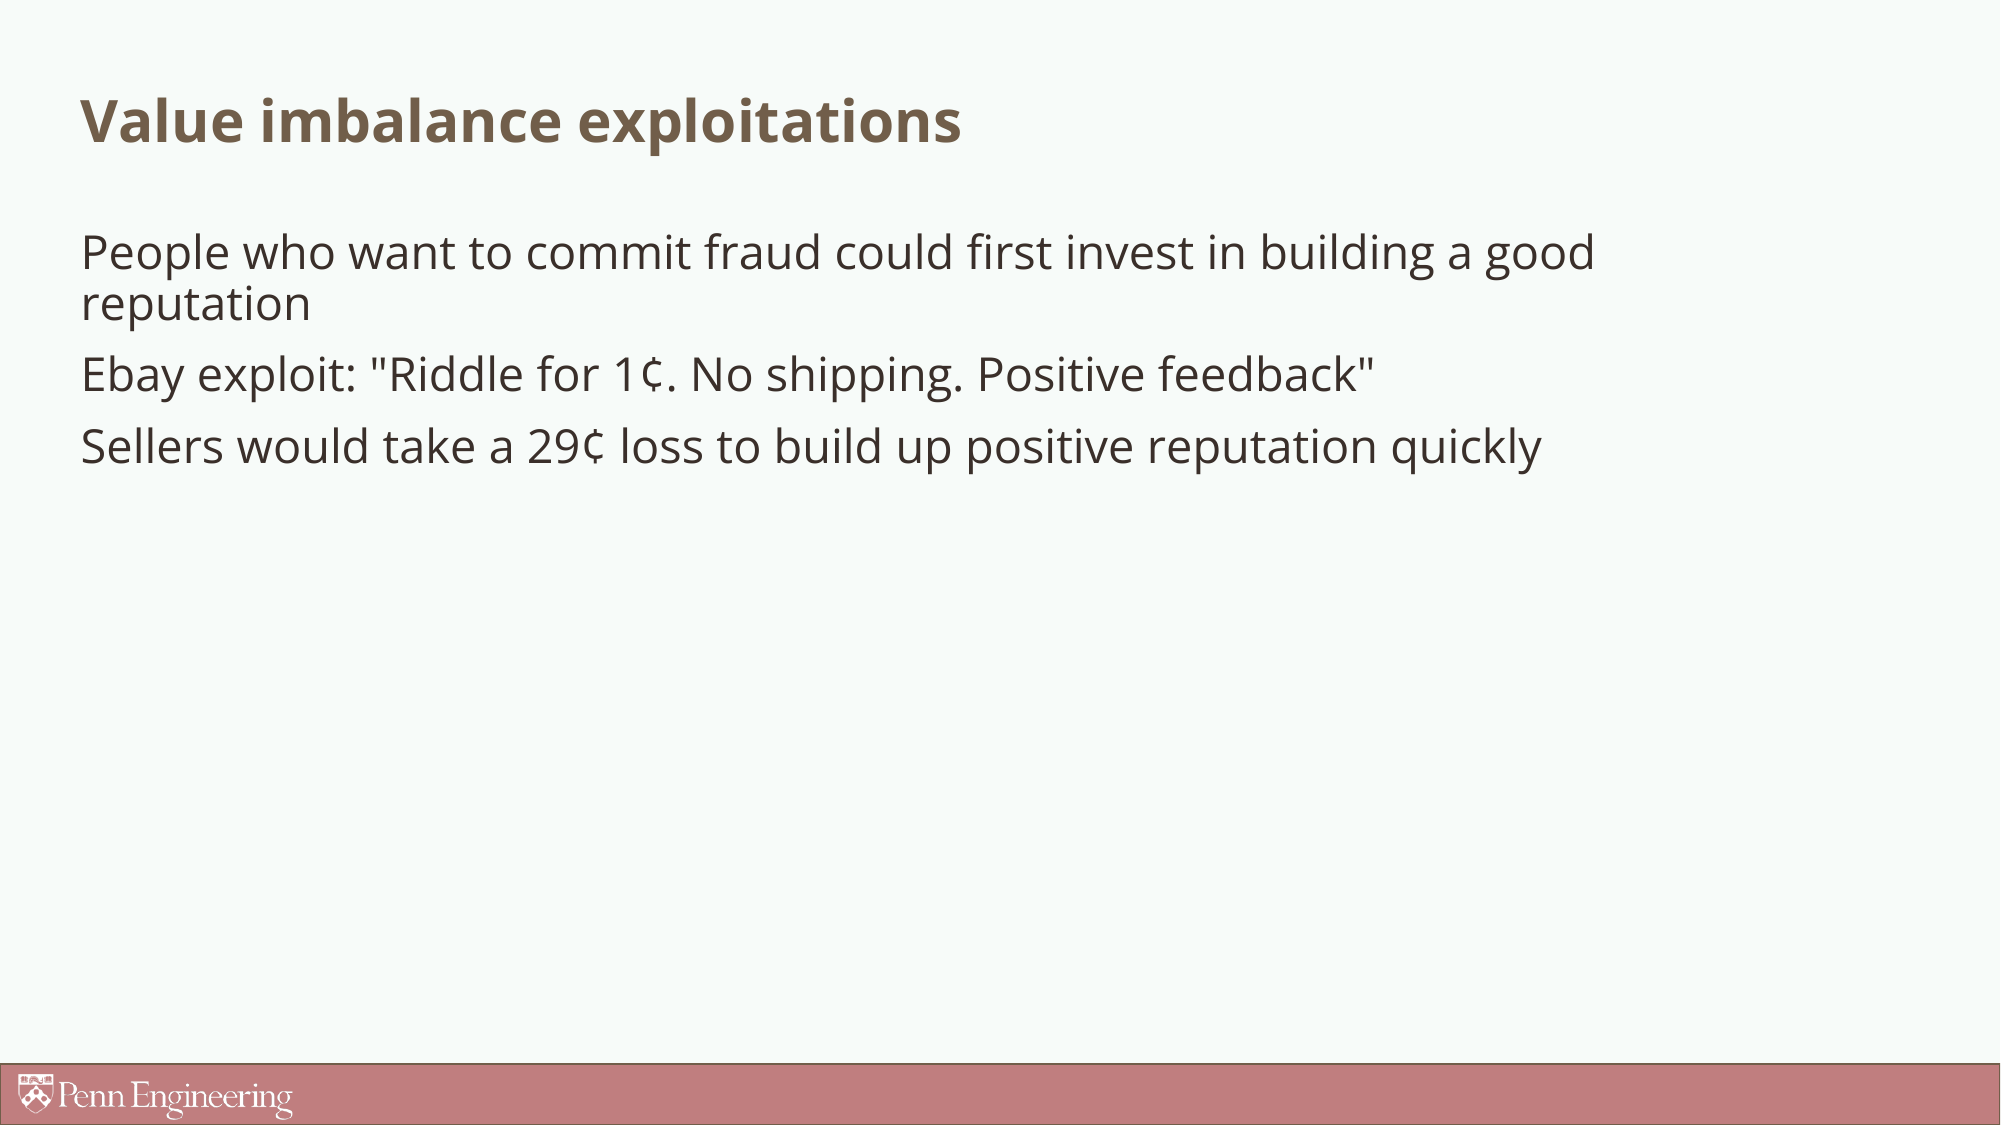

# Value imbalance exploitations
People who want to commit fraud could first invest in building a good reputation
Ebay exploit: "Riddle for 1¢. No shipping. Positive feedback"
Sellers would take a 29¢ loss to build up positive reputation quickly